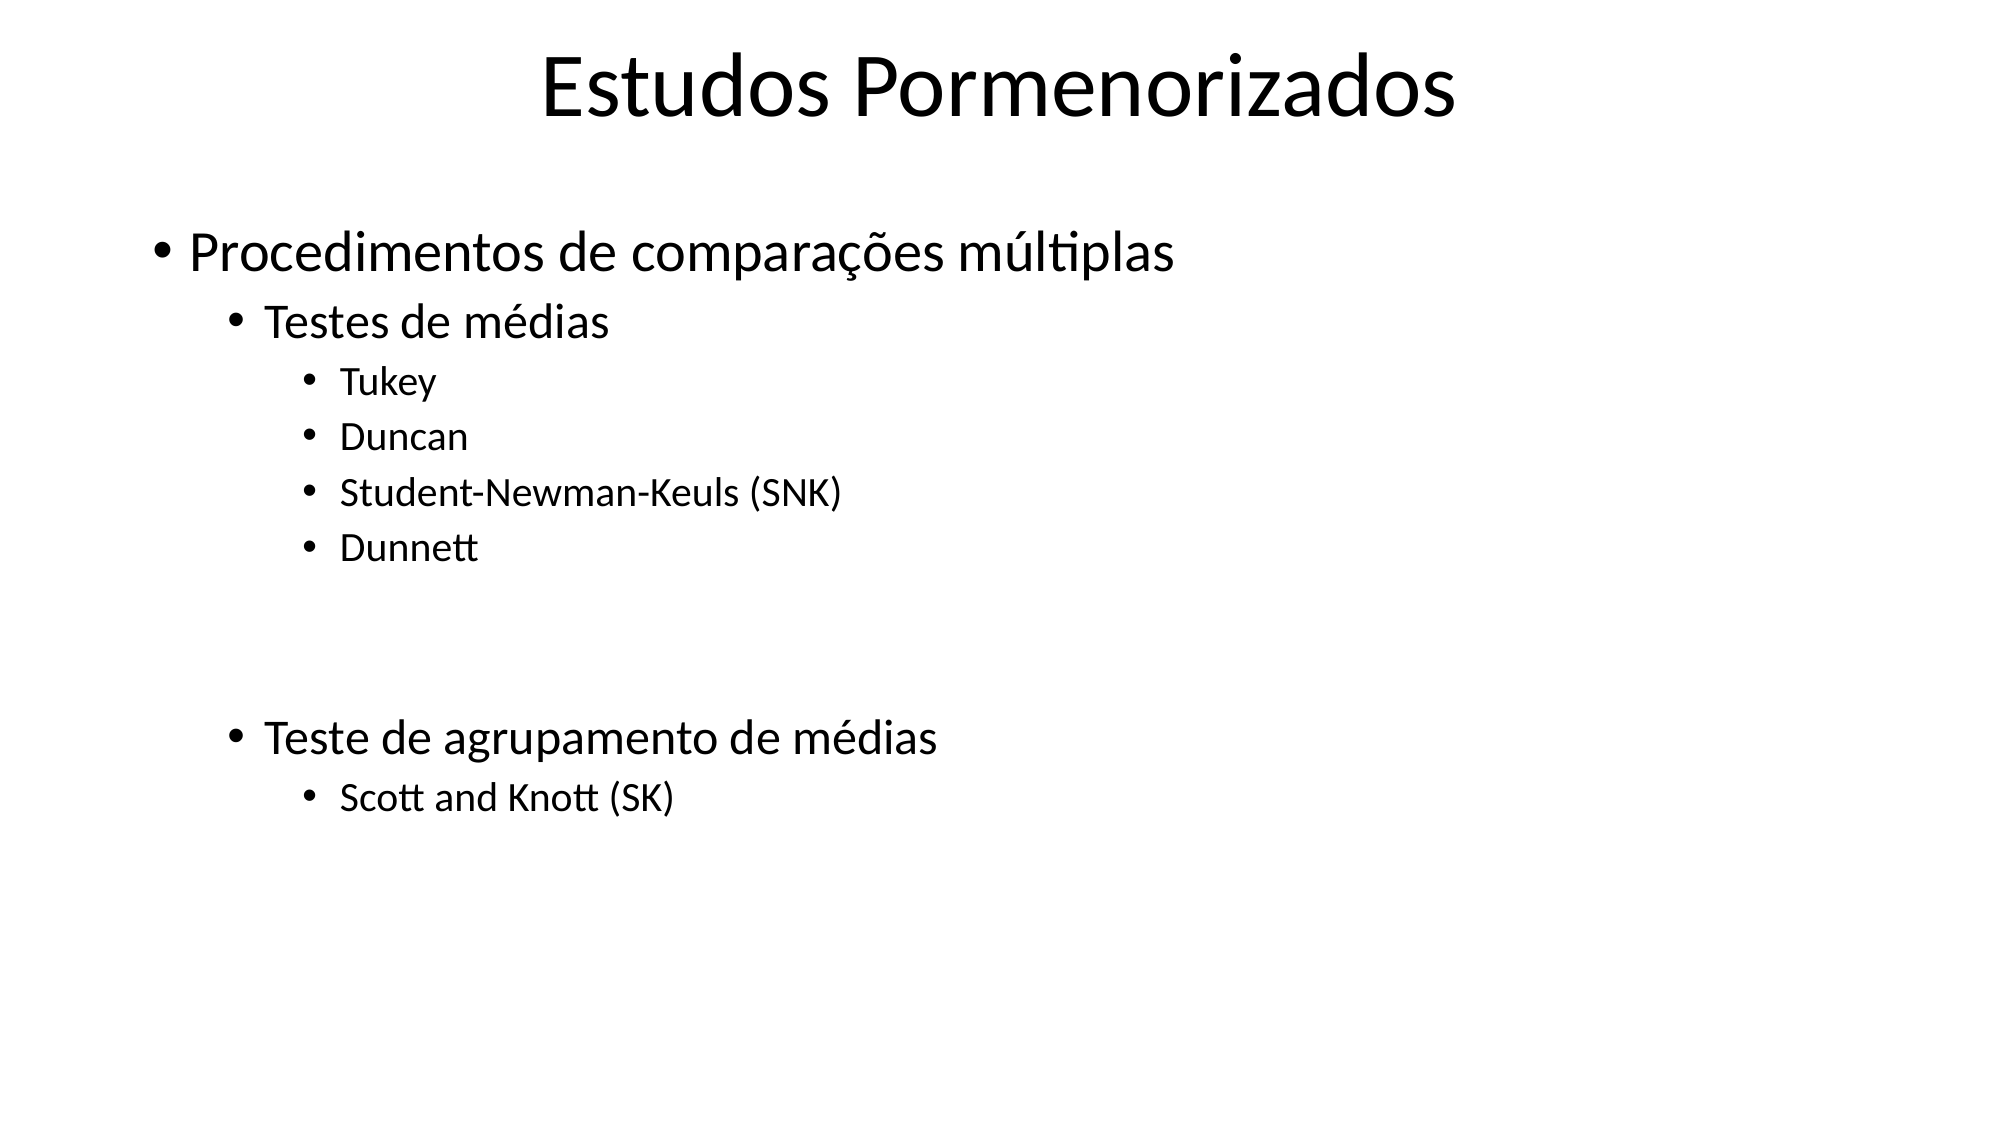

# Estudos Pormenorizados
Procedimentos de comparações múltiplas
Testes de médias
Tukey
Duncan
Student-Newman-Keuls (SNK)
Dunnett

Teste de agrupamento de médias
Scott and Knott (SK)